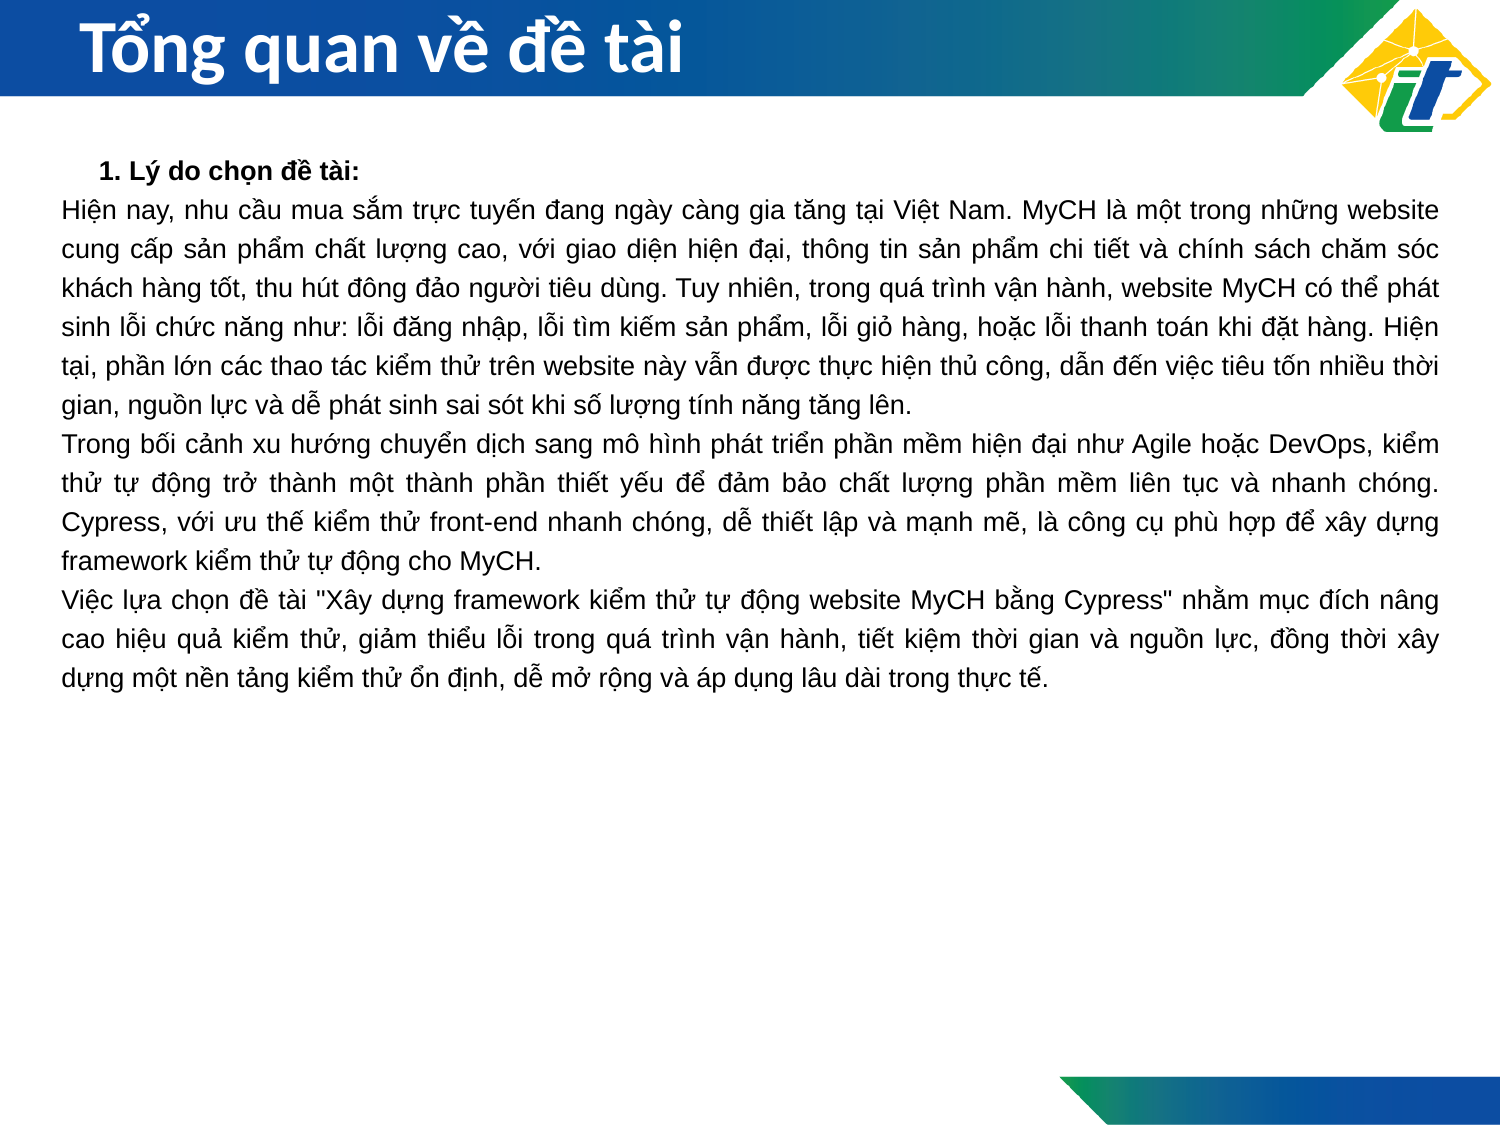

# Tổng quan về đề tài
     1. Lý do chọn đề tài:
Hiện nay, nhu cầu mua sắm trực tuyến đang ngày càng gia tăng tại Việt Nam. MyCH là một trong những website cung cấp sản phẩm chất lượng cao, với giao diện hiện đại, thông tin sản phẩm chi tiết và chính sách chăm sóc khách hàng tốt, thu hút đông đảo người tiêu dùng. Tuy nhiên, trong quá trình vận hành, website MyCH có thể phát sinh lỗi chức năng như: lỗi đăng nhập, lỗi tìm kiếm sản phẩm, lỗi giỏ hàng, hoặc lỗi thanh toán khi đặt hàng. Hiện tại, phần lớn các thao tác kiểm thử trên website này vẫn được thực hiện thủ công, dẫn đến việc tiêu tốn nhiều thời gian, nguồn lực và dễ phát sinh sai sót khi số lượng tính năng tăng lên.
Trong bối cảnh xu hướng chuyển dịch sang mô hình phát triển phần mềm hiện đại như Agile hoặc DevOps, kiểm thử tự động trở thành một thành phần thiết yếu để đảm bảo chất lượng phần mềm liên tục và nhanh chóng. Cypress, với ưu thế kiểm thử front-end nhanh chóng, dễ thiết lập và mạnh mẽ, là công cụ phù hợp để xây dựng framework kiểm thử tự động cho MyCH.
Việc lựa chọn đề tài "Xây dựng framework kiểm thử tự động website MyCH bằng Cypress" nhằm mục đích nâng cao hiệu quả kiểm thử, giảm thiểu lỗi trong quá trình vận hành, tiết kiệm thời gian và nguồn lực, đồng thời xây dựng một nền tảng kiểm thử ổn định, dễ mở rộng và áp dụng lâu dài trong thực tế.